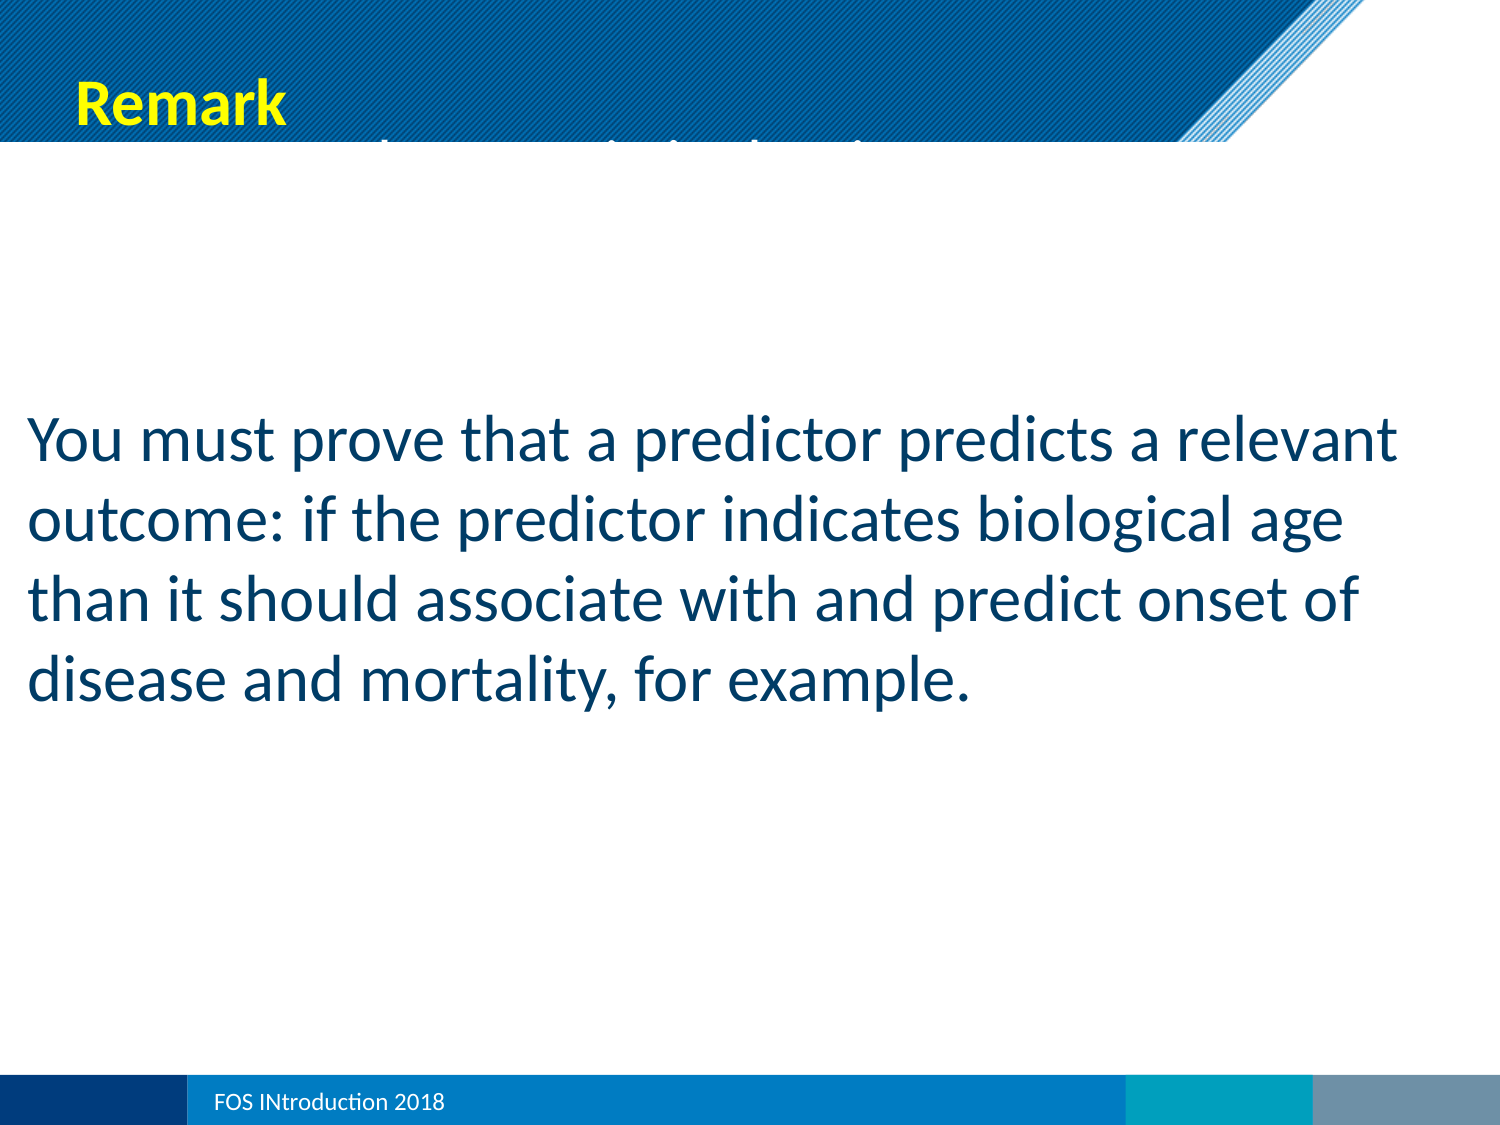

Remark
a characteristic that is objectively measured and evaluated as an indicator of normal biological processes, pathogenic processes, or pharmacologic responses to a therapeutic intervention
You must prove that a predictor predicts a relevant outcome: if the predictor indicates biological age than it should associate with and predict onset of disease and mortality, for example.
FOS INtroduction 2018